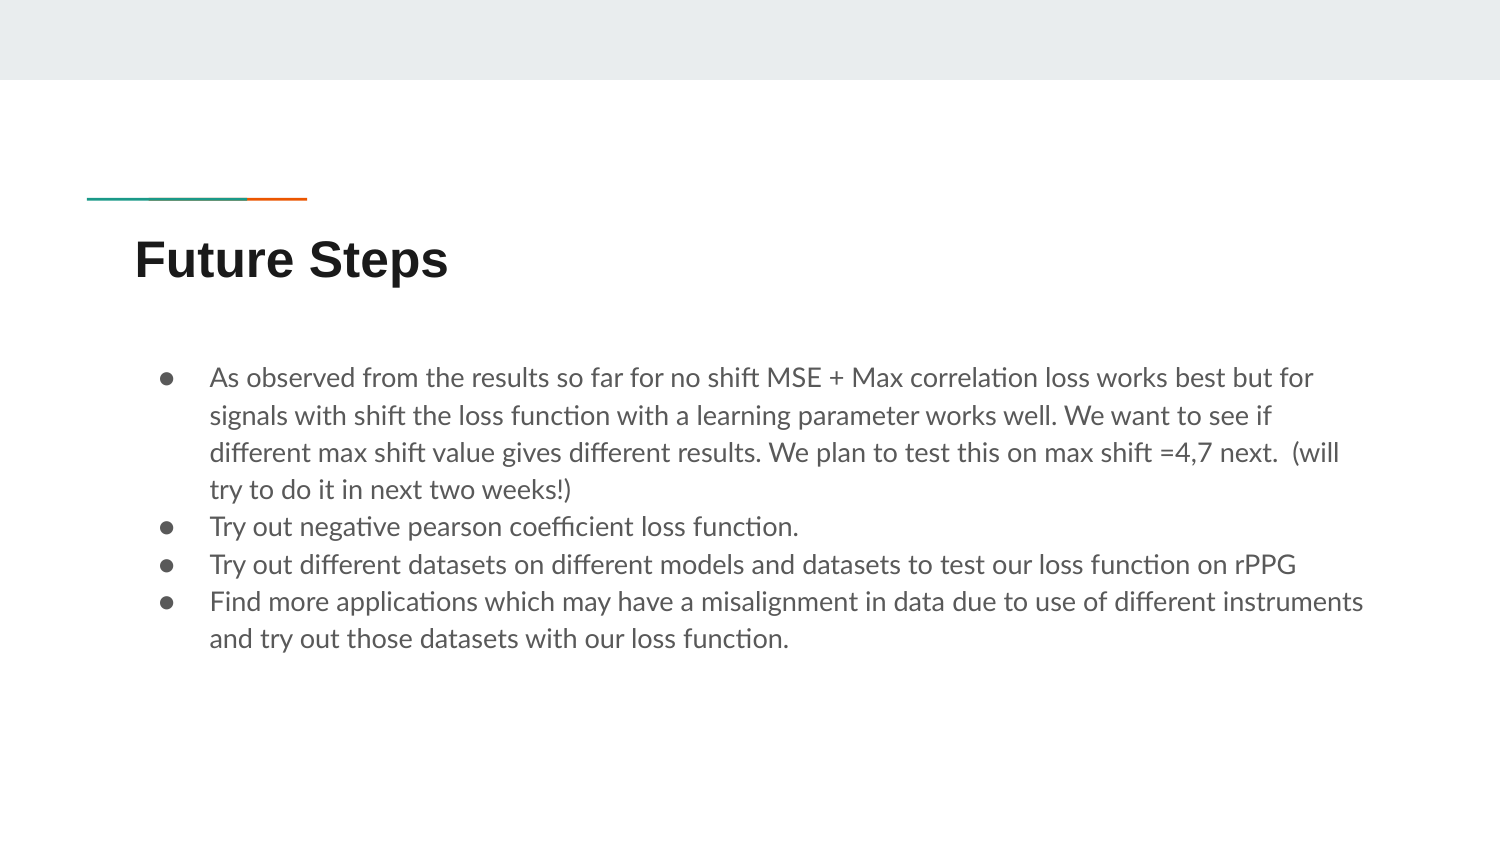

# Future Steps
As observed from the results so far for no shift MSE + Max correlation loss works best but for signals with shift the loss function with a learning parameter works well. We want to see if different max shift value gives different results. We plan to test this on max shift =4,7 next.  (will try to do it in next two weeks!)
Try out negative pearson coefficient loss function.
Try out different datasets on different models and datasets to test our loss function on rPPG
Find more applications which may have a misalignment in data due to use of different instruments and try out those datasets with our loss function.